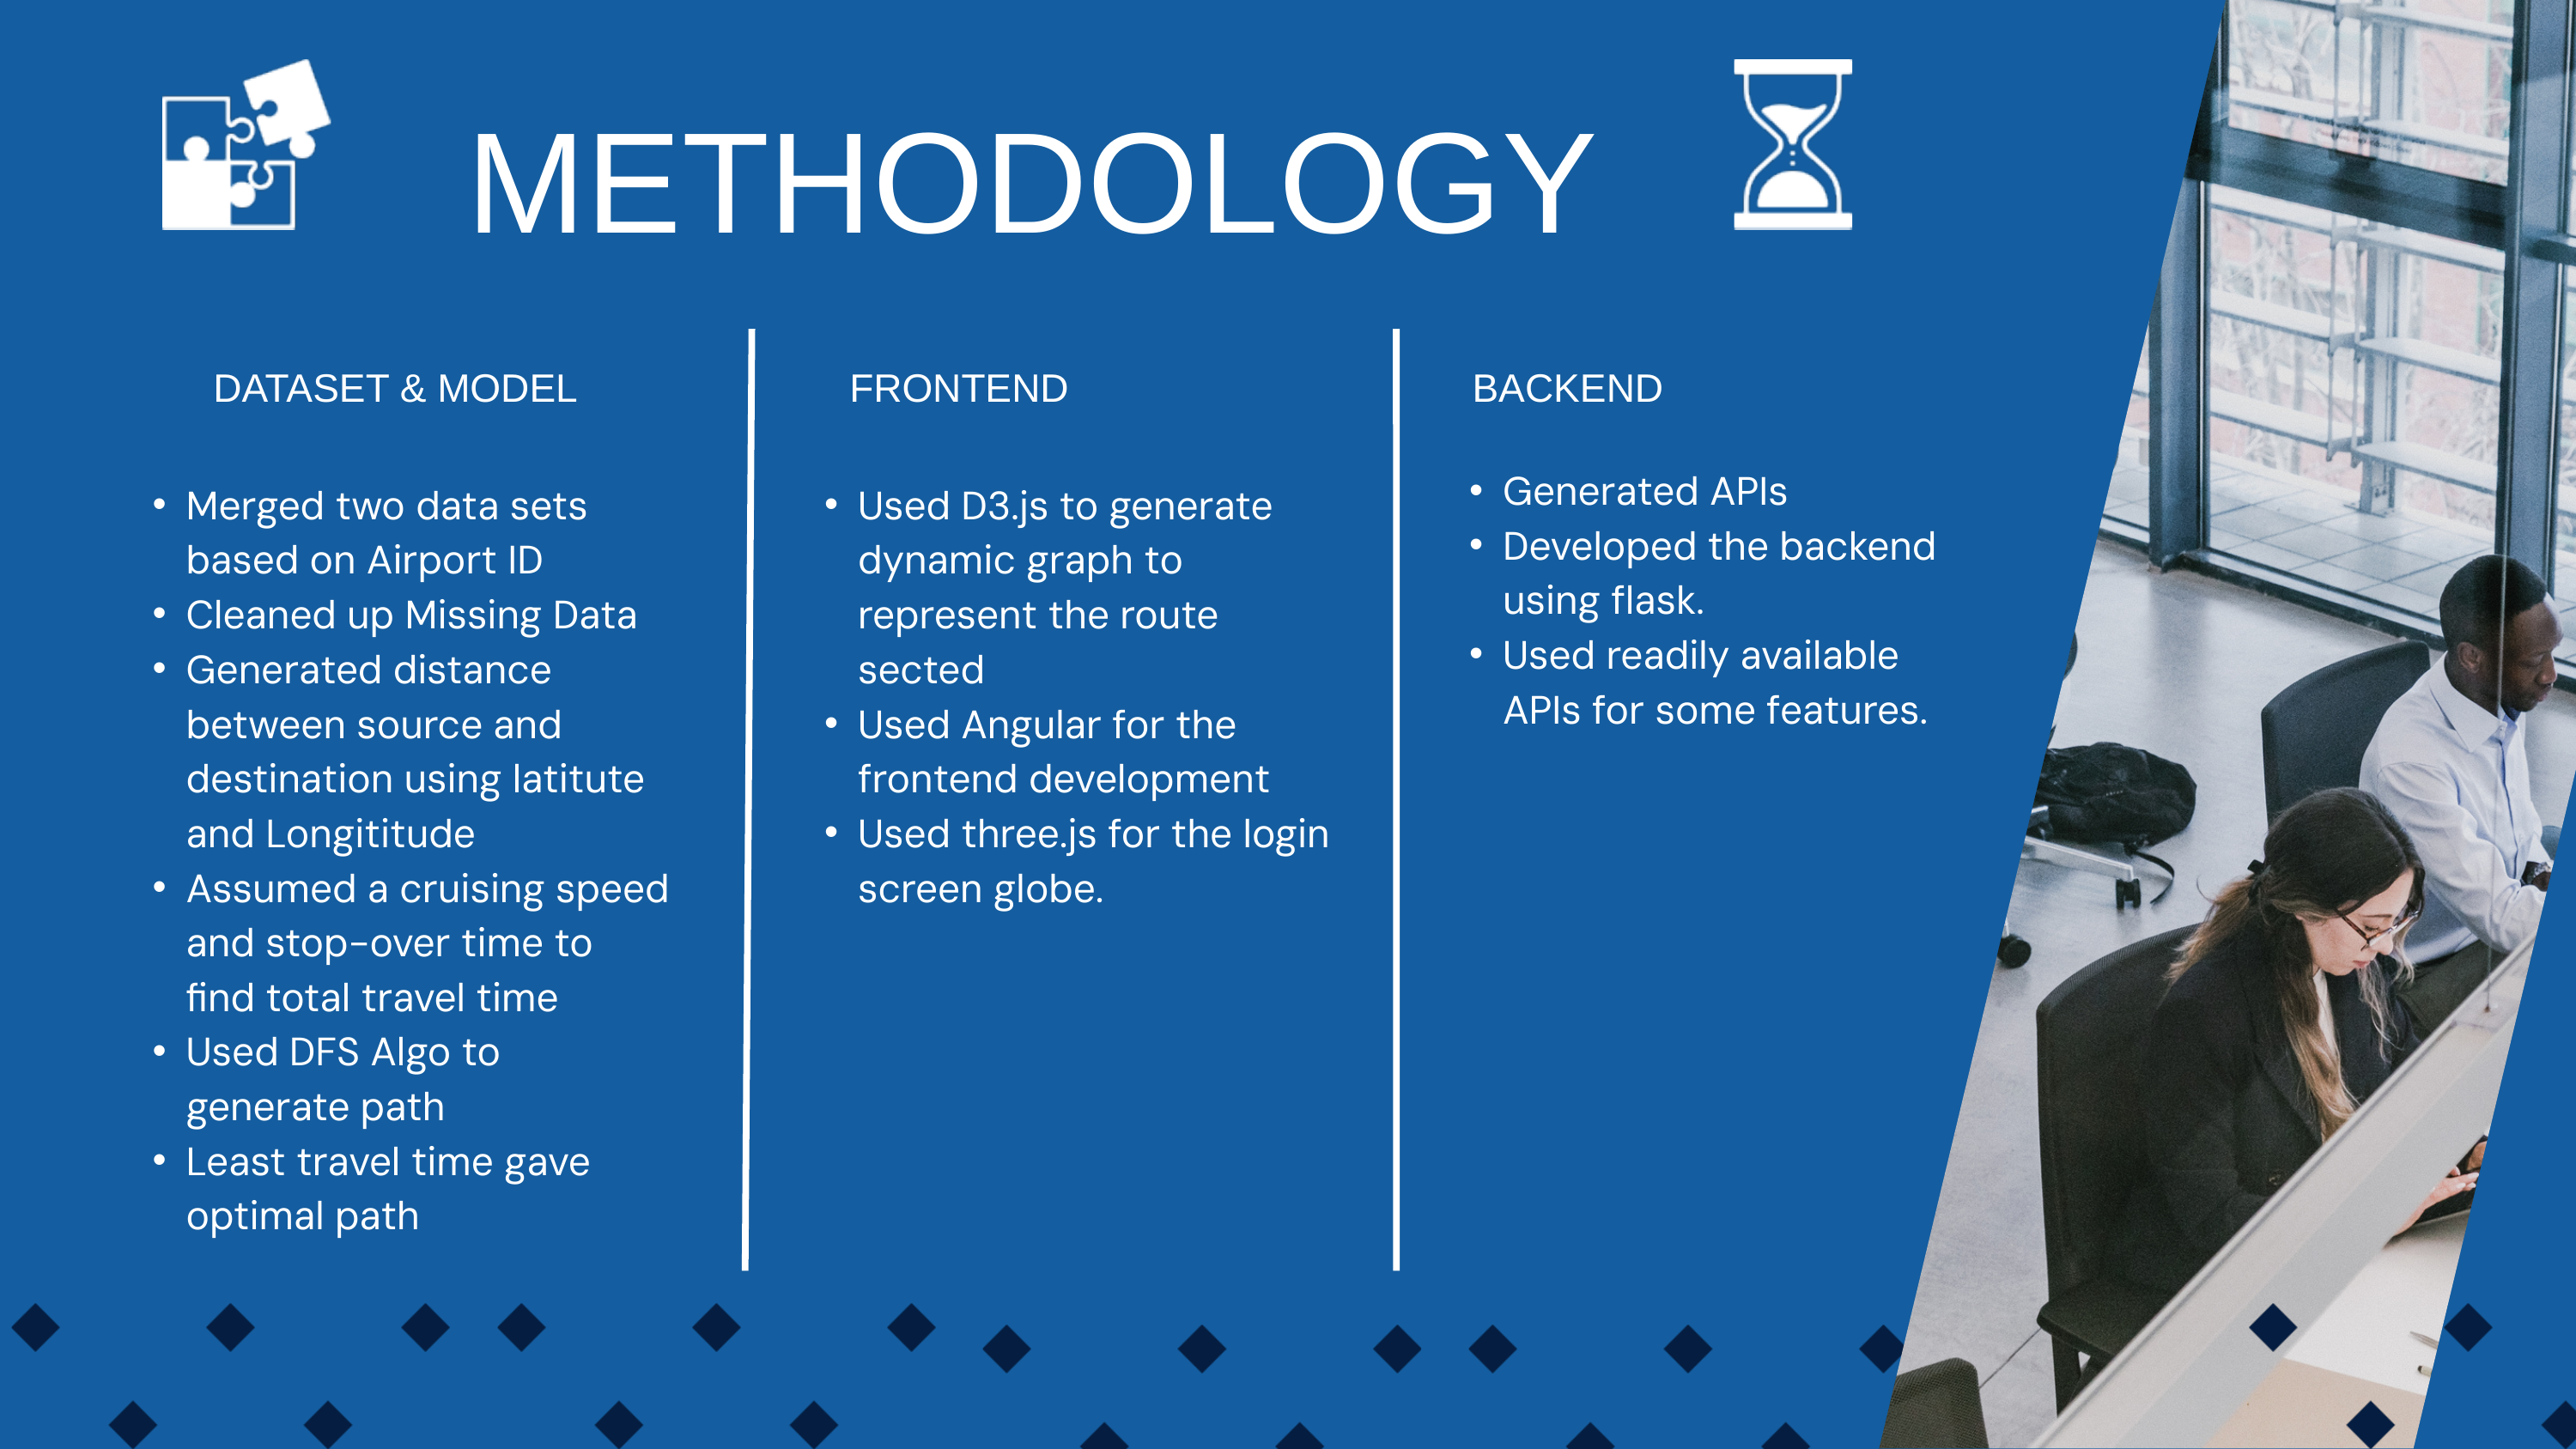

METHODOLOGY

DATASET & MODEL
FRONTEND
BACKEND
Generated APIs
Developed the backend using flask.
Used readily available APIs for some features.

Merged two data sets based on Airport ID
Cleaned up Missing Data
Generated distance between source and destination using latitute and Longititude
Assumed a cruising speed and stop-over time to find total travel time
Used DFS Algo to generate path
Least travel time gave optimal path
Used D3.js to generate dynamic graph to represent the route sected
Used Angular for the frontend development
Used three.js for the login screen globe.